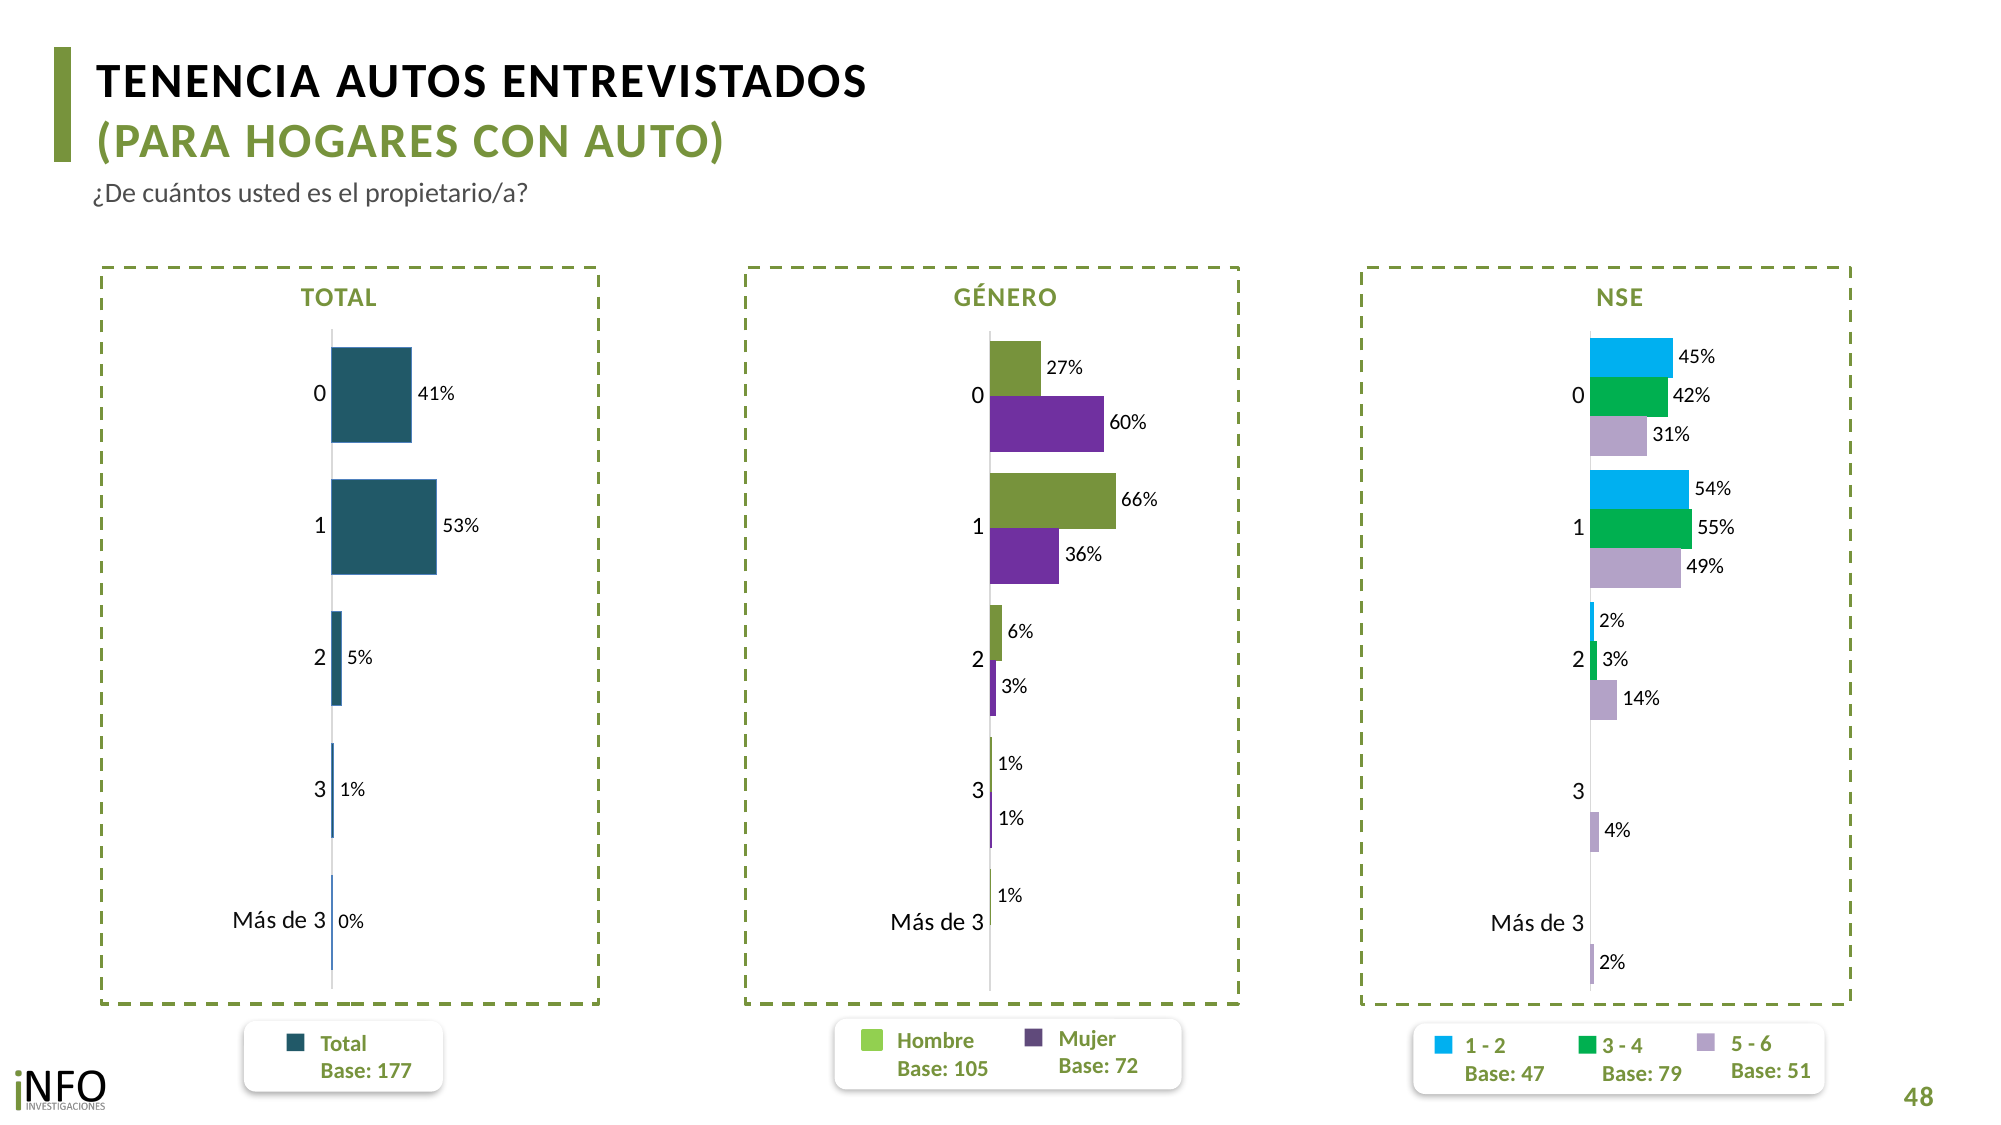

TENENCIA AUTOS ENTREVISTADOS
(PARA HOGARES CON AUTO)

¿De cuántos usted es el propietario/a?

TOTAL
GÉNERO
NSE

### Chart

| Category | Total |
|---|---|
| 0 | 0.4074246953289473 |
| 1 | 0.533248958926856 |
| 2 | 0.04766645981354591 |
| 3 | 0.008661224481360611 |
| Más de 3 | 0.0029986614492915078 |

### Chart

| Category | Hombre | Mujer |
|---|---|---|
| 0 | 0.26569979986953807 | 0.5985041844660058 |
| 1 | 0.6592781783311623 | 0.36333104307970987 |
| 2 | 0.06253375671098411 | 0.027621742286658556 |
| 3 | 0.007265477008068866 | 0.01054303016762628 |
| Más de 3 | 0.0052227880802464466 | None |

### Chart

| Category | 1 - 2 | 3 - 4 | 5 - 6 |
|---|---|---|---|
| 0 | 0.44892607288372416 | 0.4174985630186352 | 0.3061916877864357 |
| 1 | 0.5355747133610976 | 0.5505710240473151 | 0.49171372291514004 |
| 2 | 0.01549921375517844 | 0.03193041293405122 | 0.14309720667203082 |
| 3 | None | None | 0.04382457751122588 |
| Más de 3 | None | None | 0.015172805115167309 |
Mujer
Base: 72

Hombre
Base: 105

5 - 6
Base: 51

1 - 2
Base: 47
3 - 4
Base: 79

Total
Base: 177

48